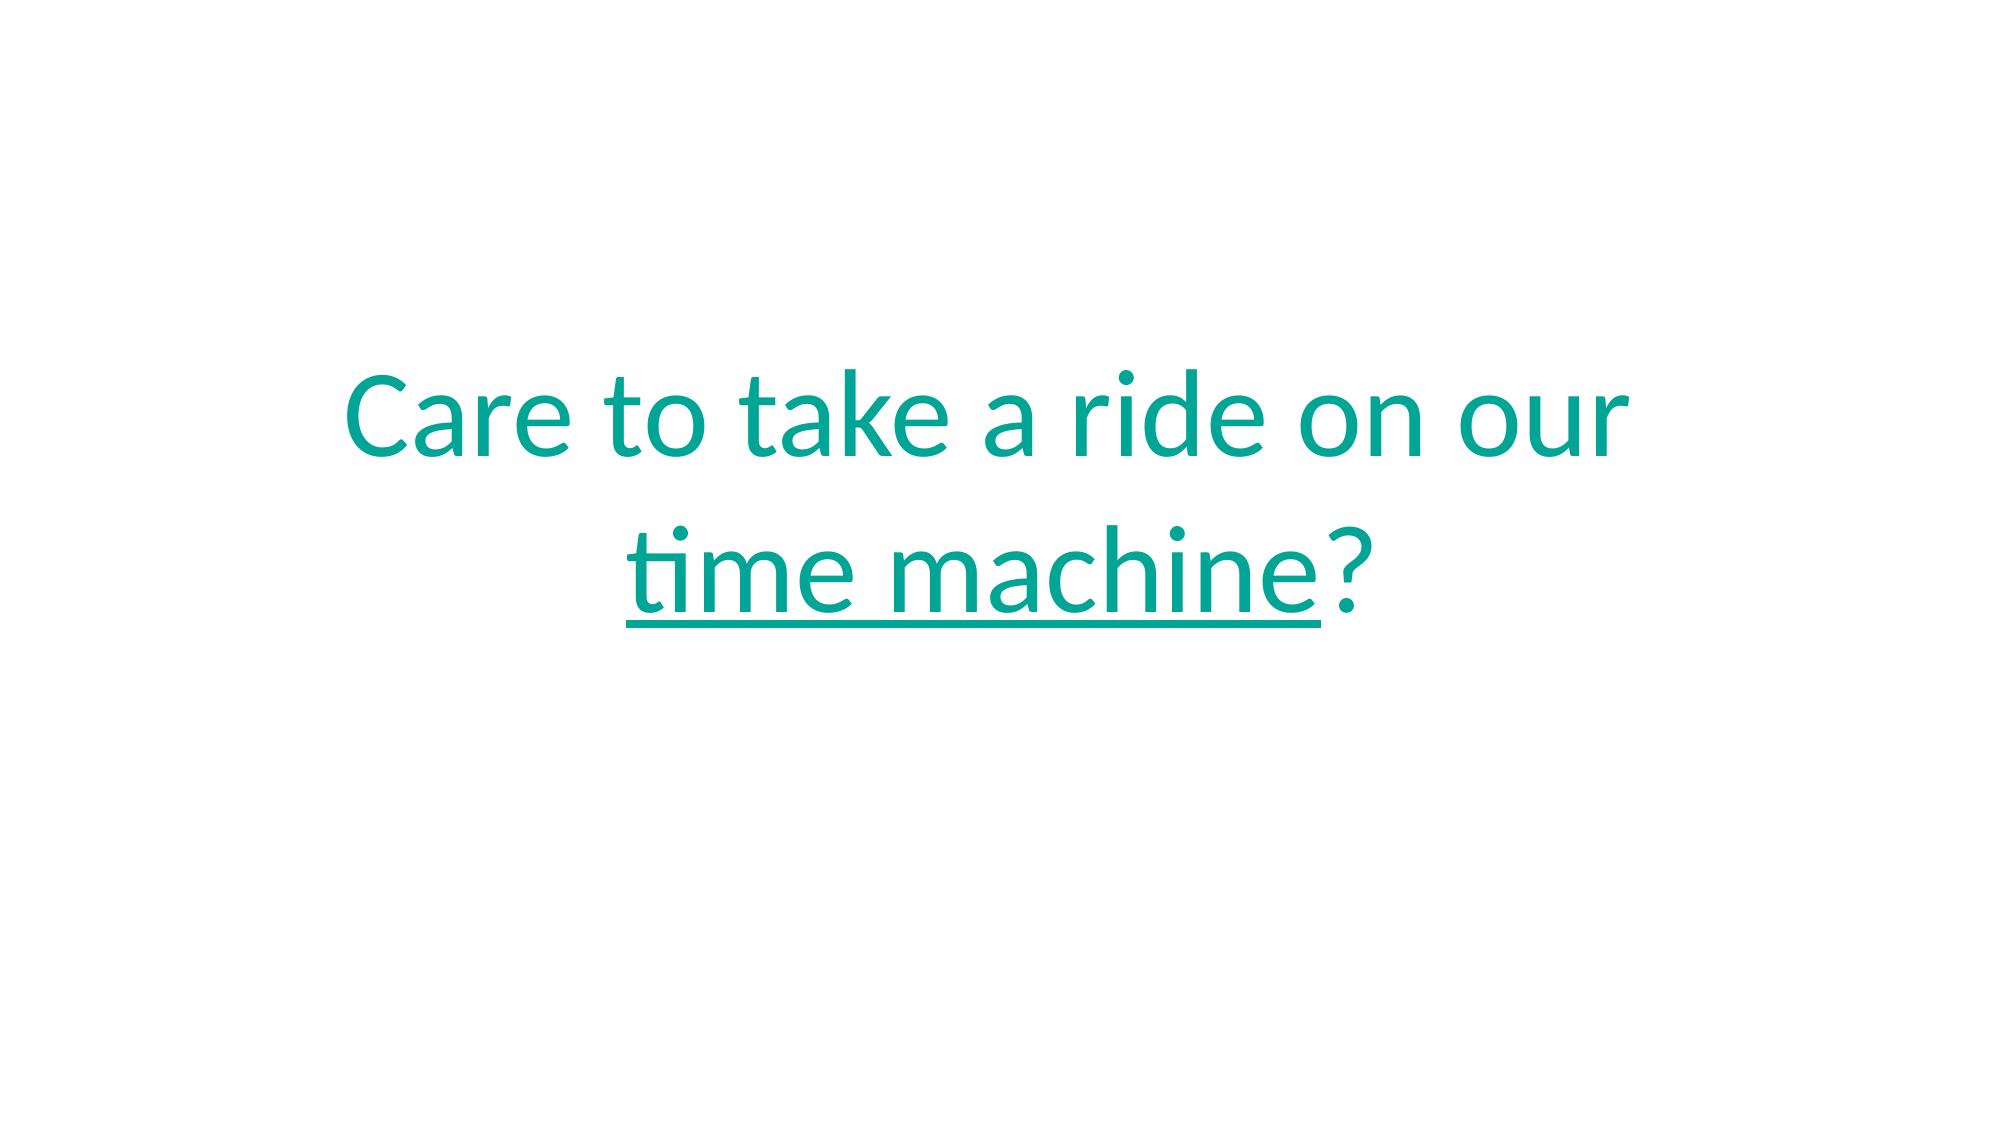

Care to take a ride on our
time machine?